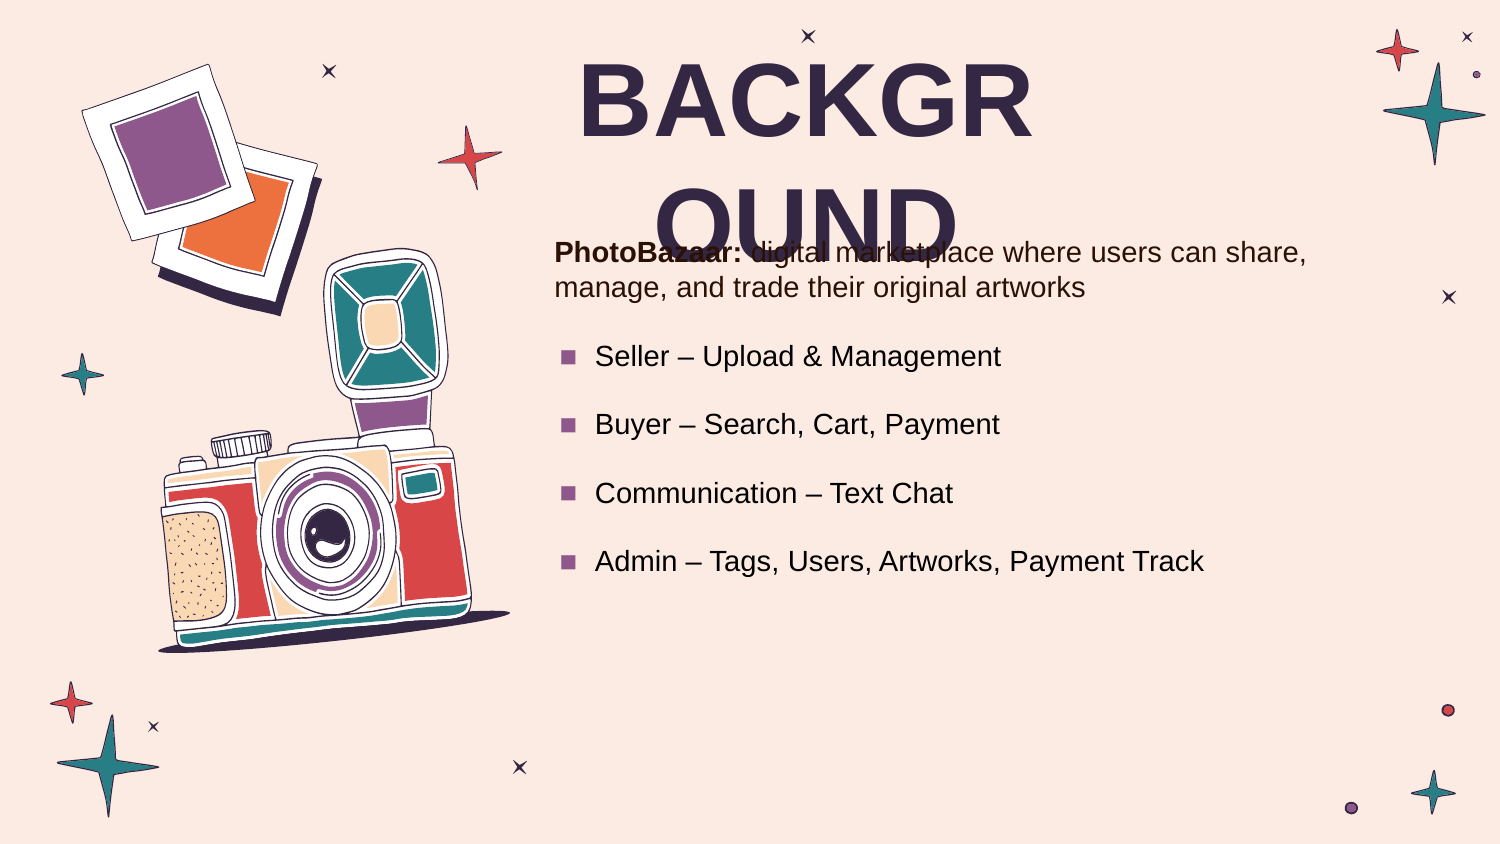

# BACKGROUND

PhotoBazaar: digital marketplace where users can share, manage, and trade their original artworks

Seller – Upload & Manage​ment
Buyer – Search, Cart, Payment​
Communication – Text Chat​
Admin – Tags, Users, Artworks, Payment Track